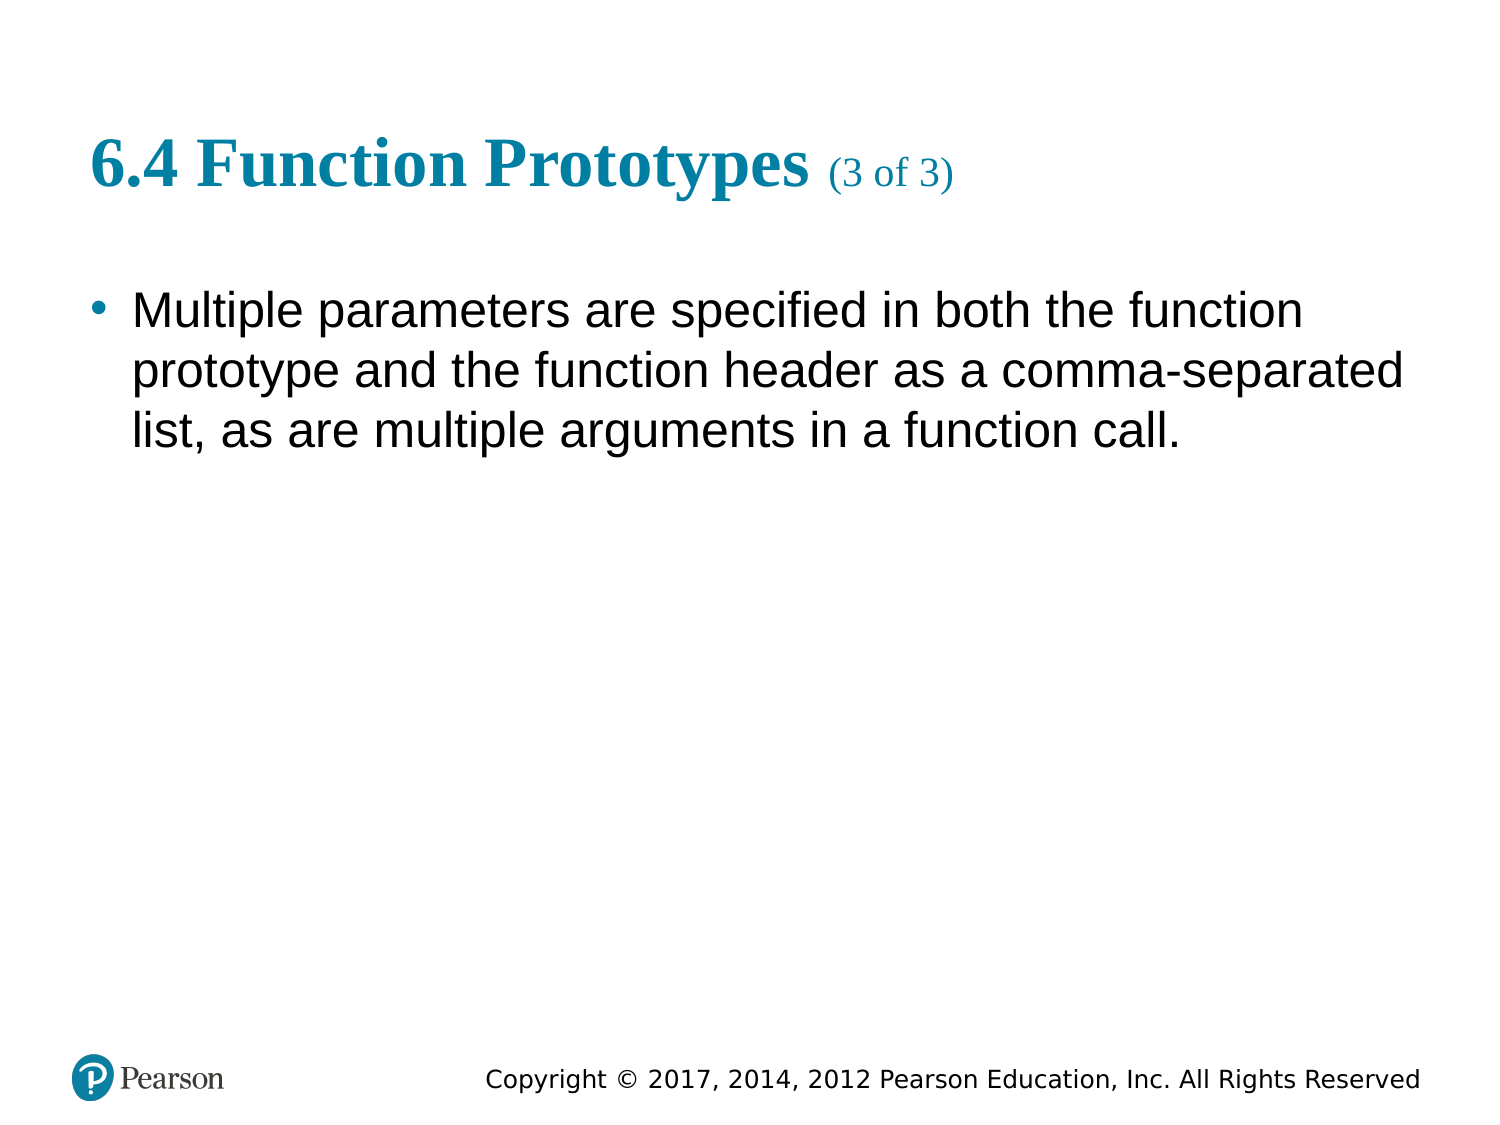

# 6.4 Function Prototypes (3 of 3)
Multiple parameters are specified in both the function prototype and the function header as a comma-separated list, as are multiple arguments in a function call.